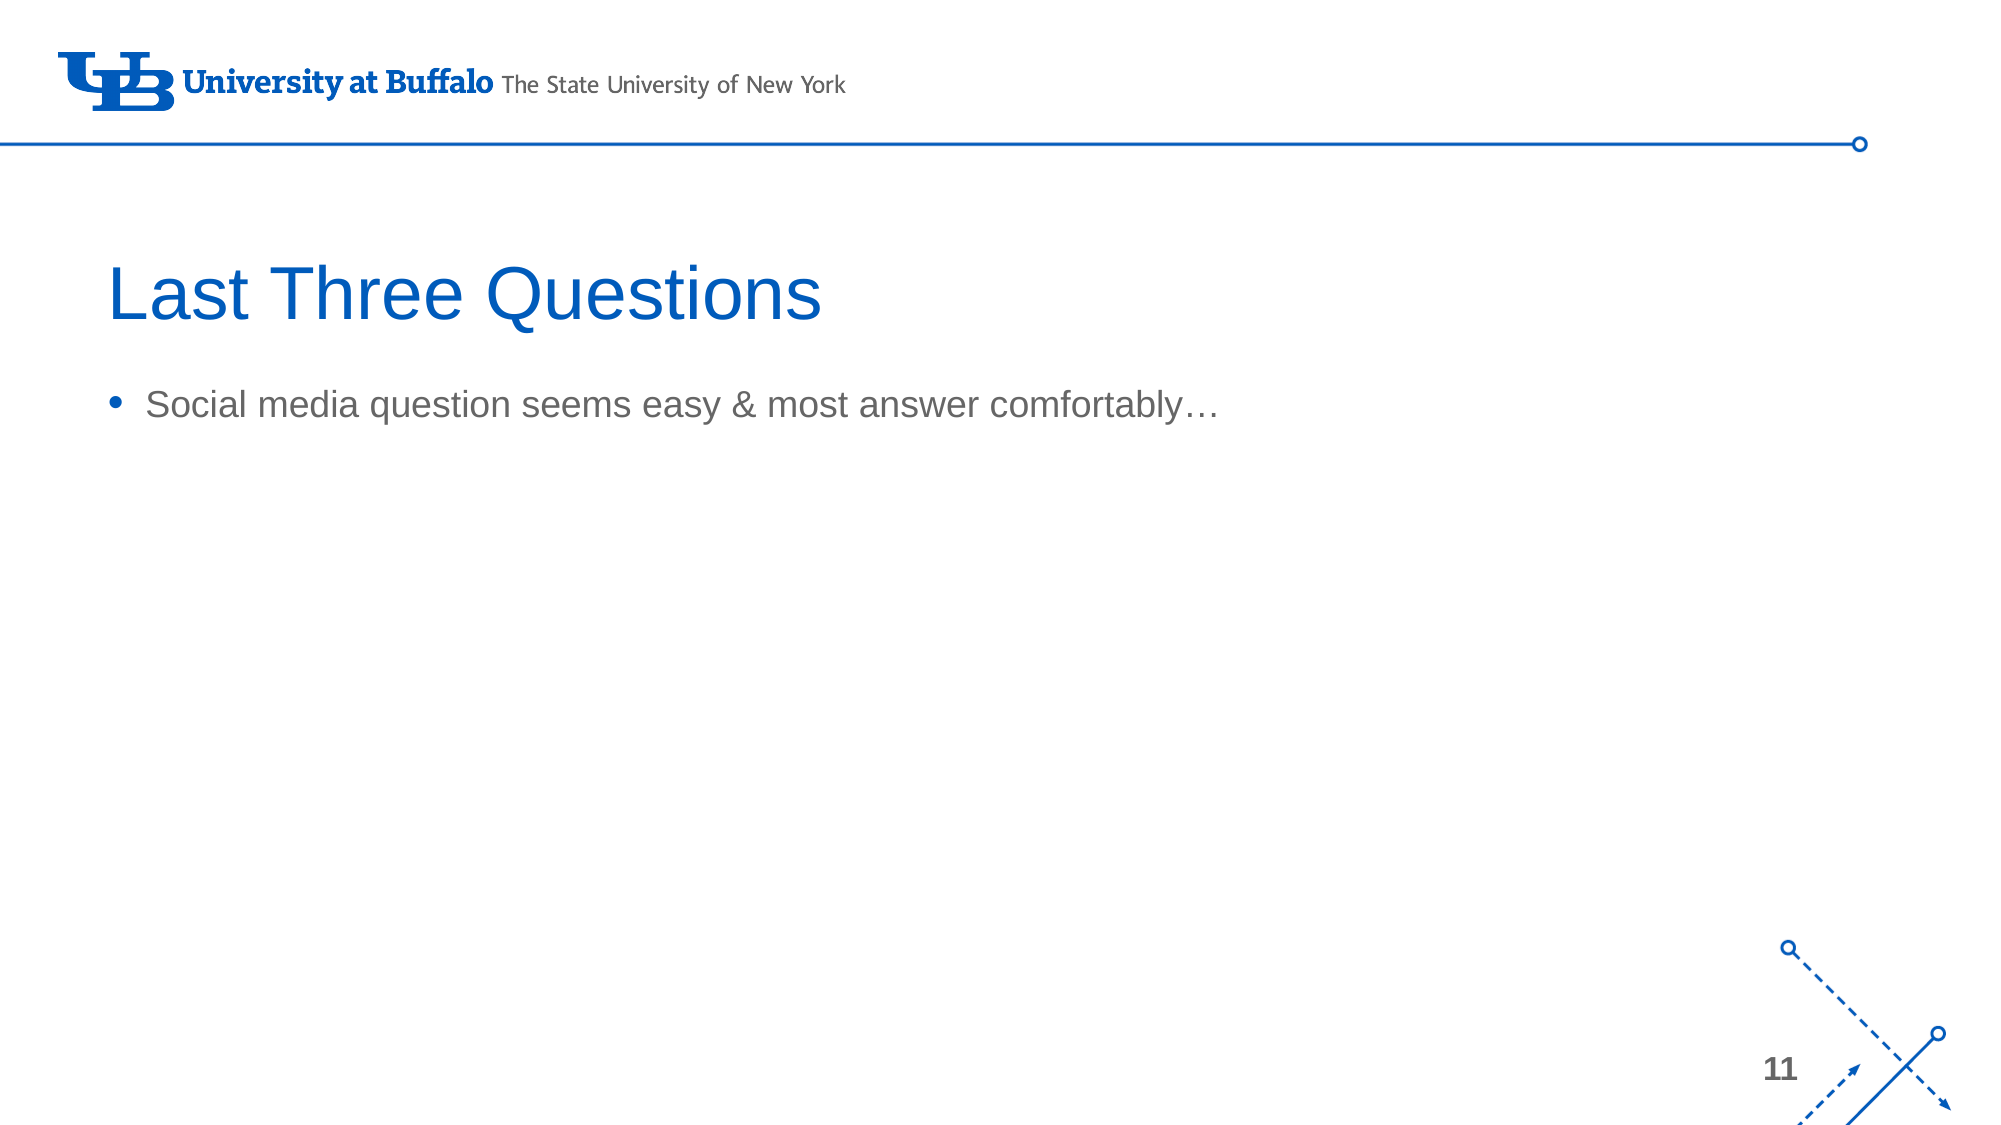

# Last Three Questions
Social media question seems easy & most answer comfortably…